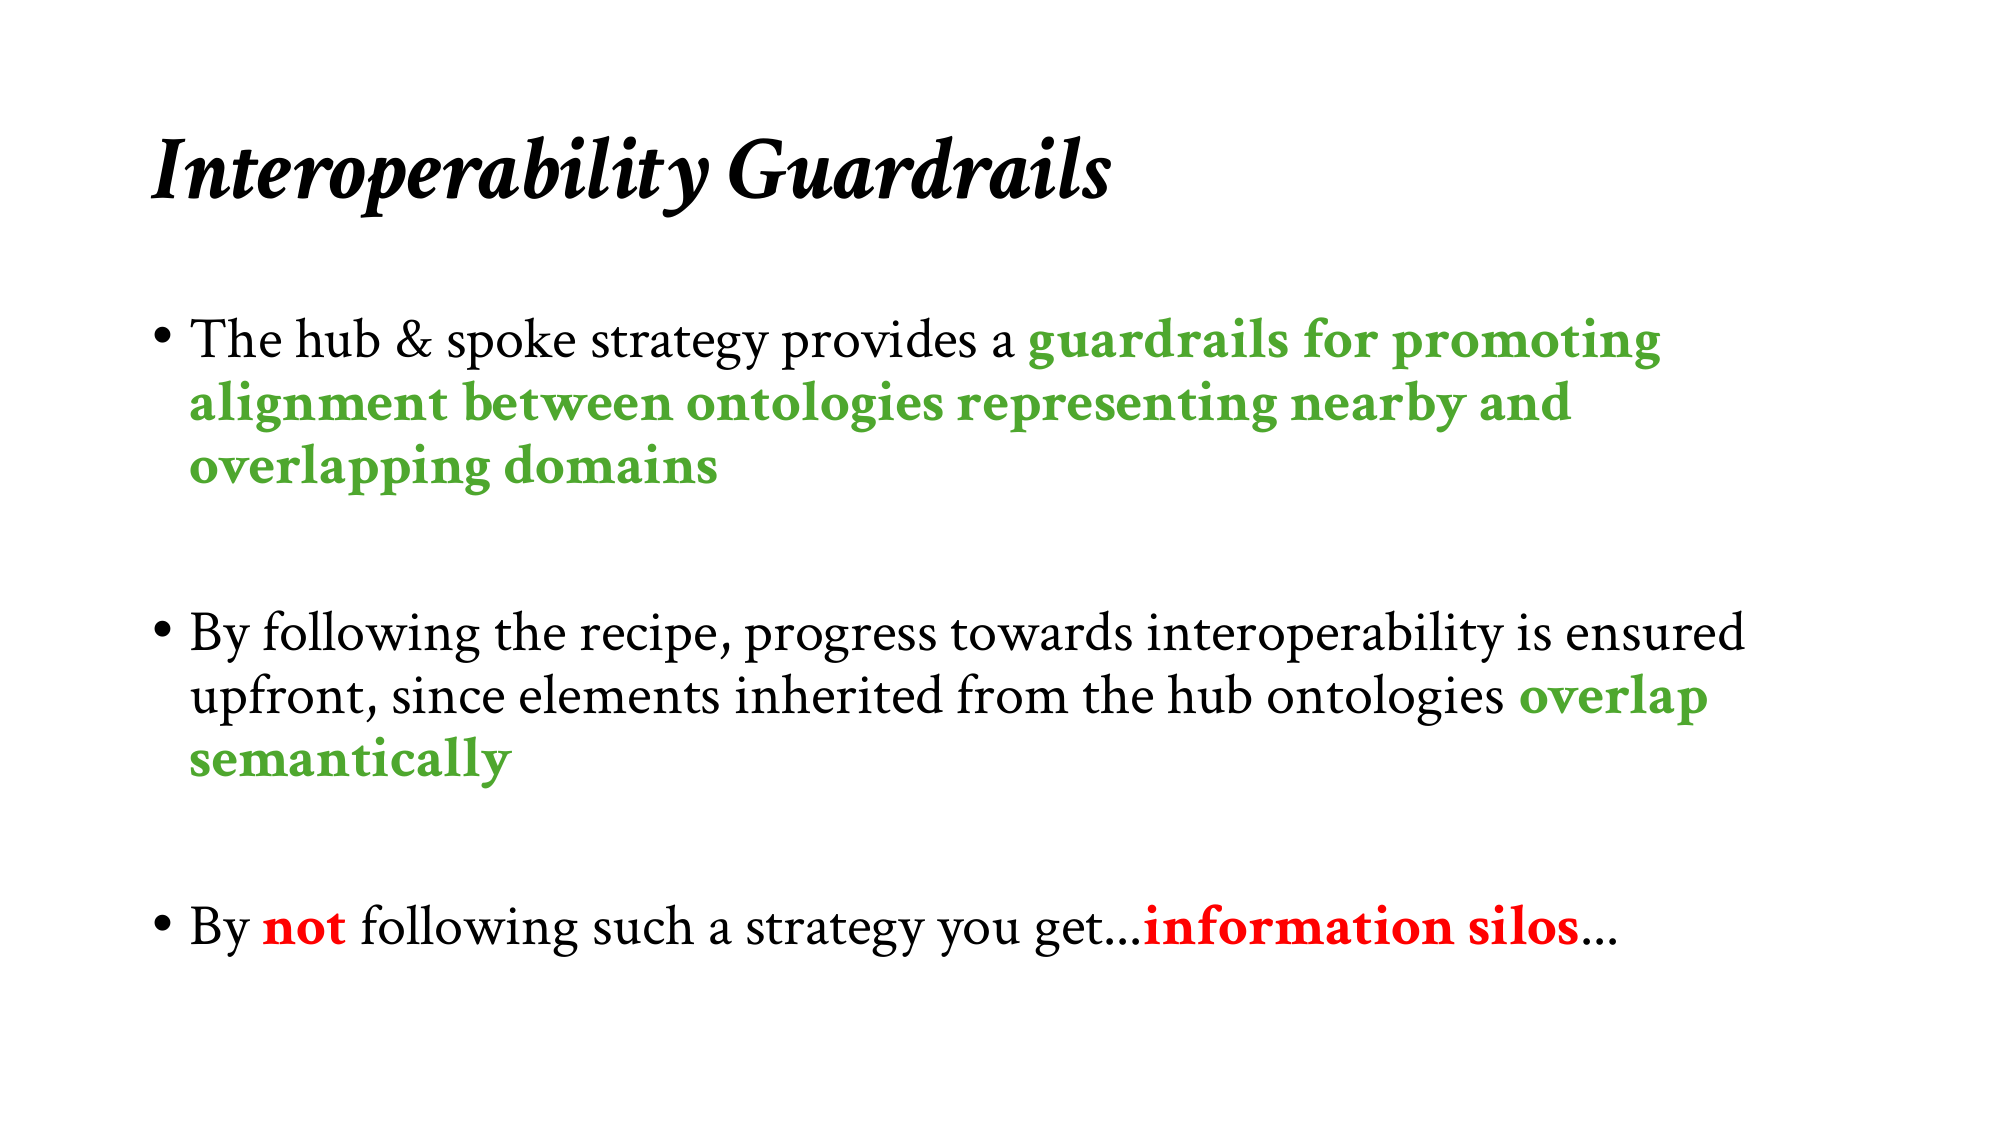

# Interoperability Guardrails
The hub & spoke strategy provides a guardrails for promoting alignment between ontologies representing nearby and overlapping domains

By following the recipe, progress towards interoperability is ensured upfront, since elements inherited from the hub ontologies overlap semantically

By not following such a strategy you get...information silos...